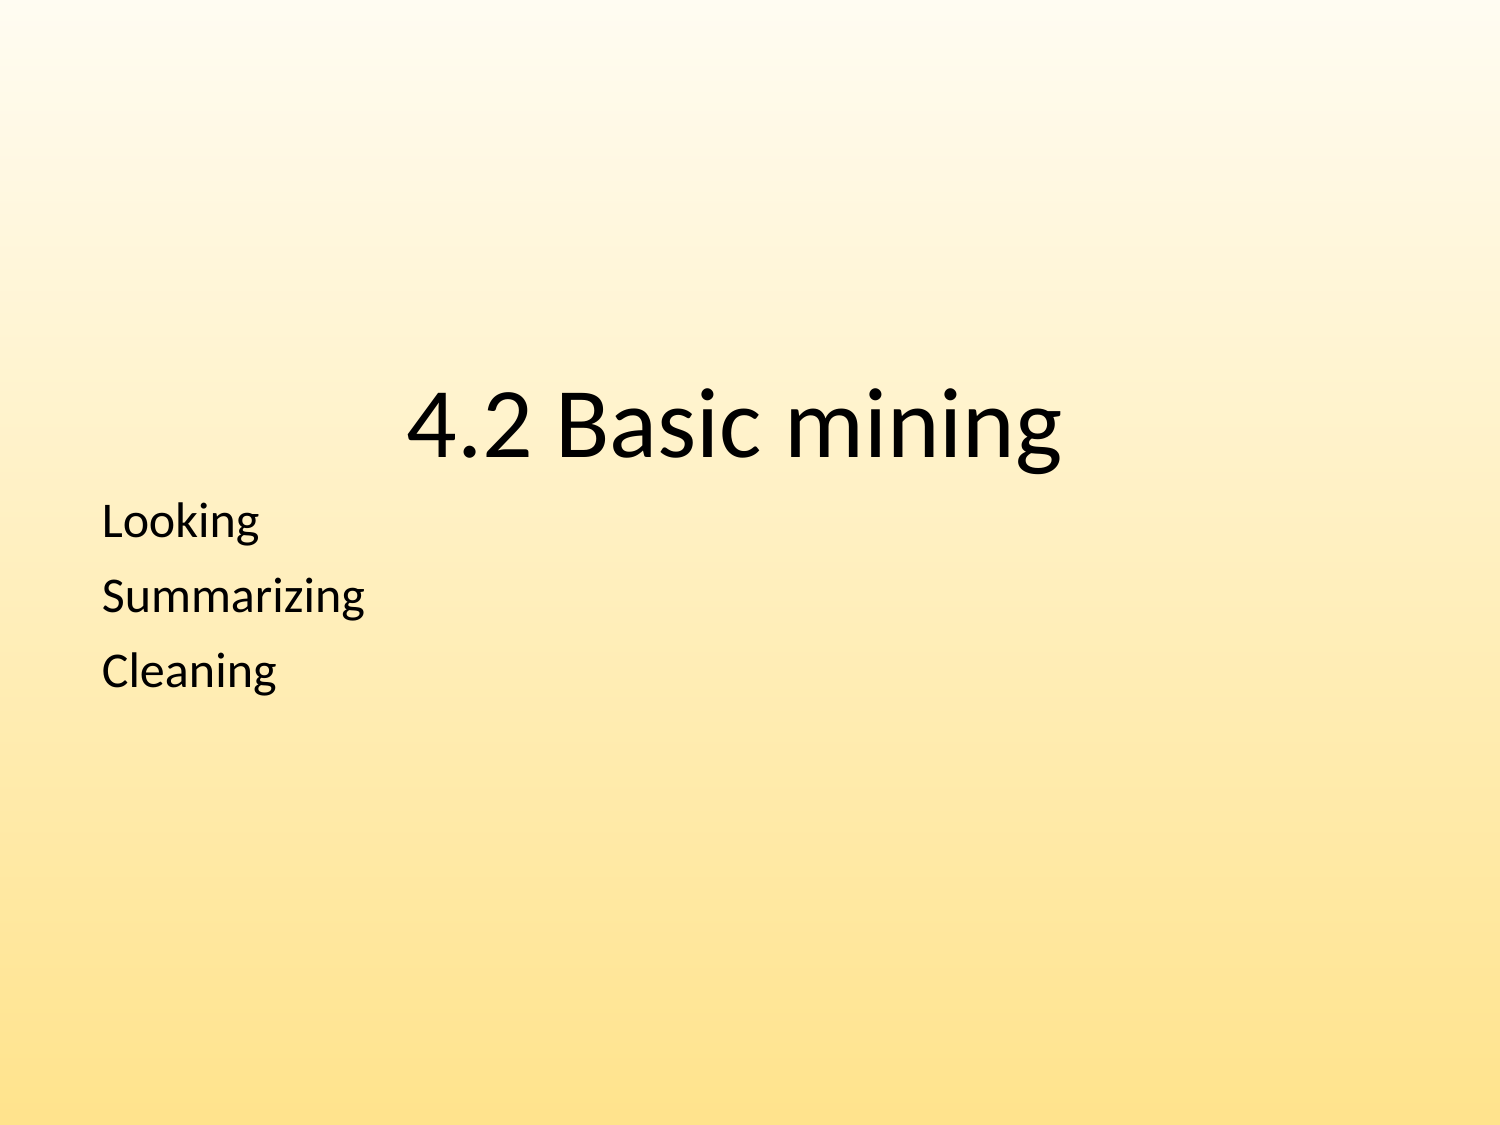

# 4.2 Basic mining
Looking
Summarizing
Cleaning